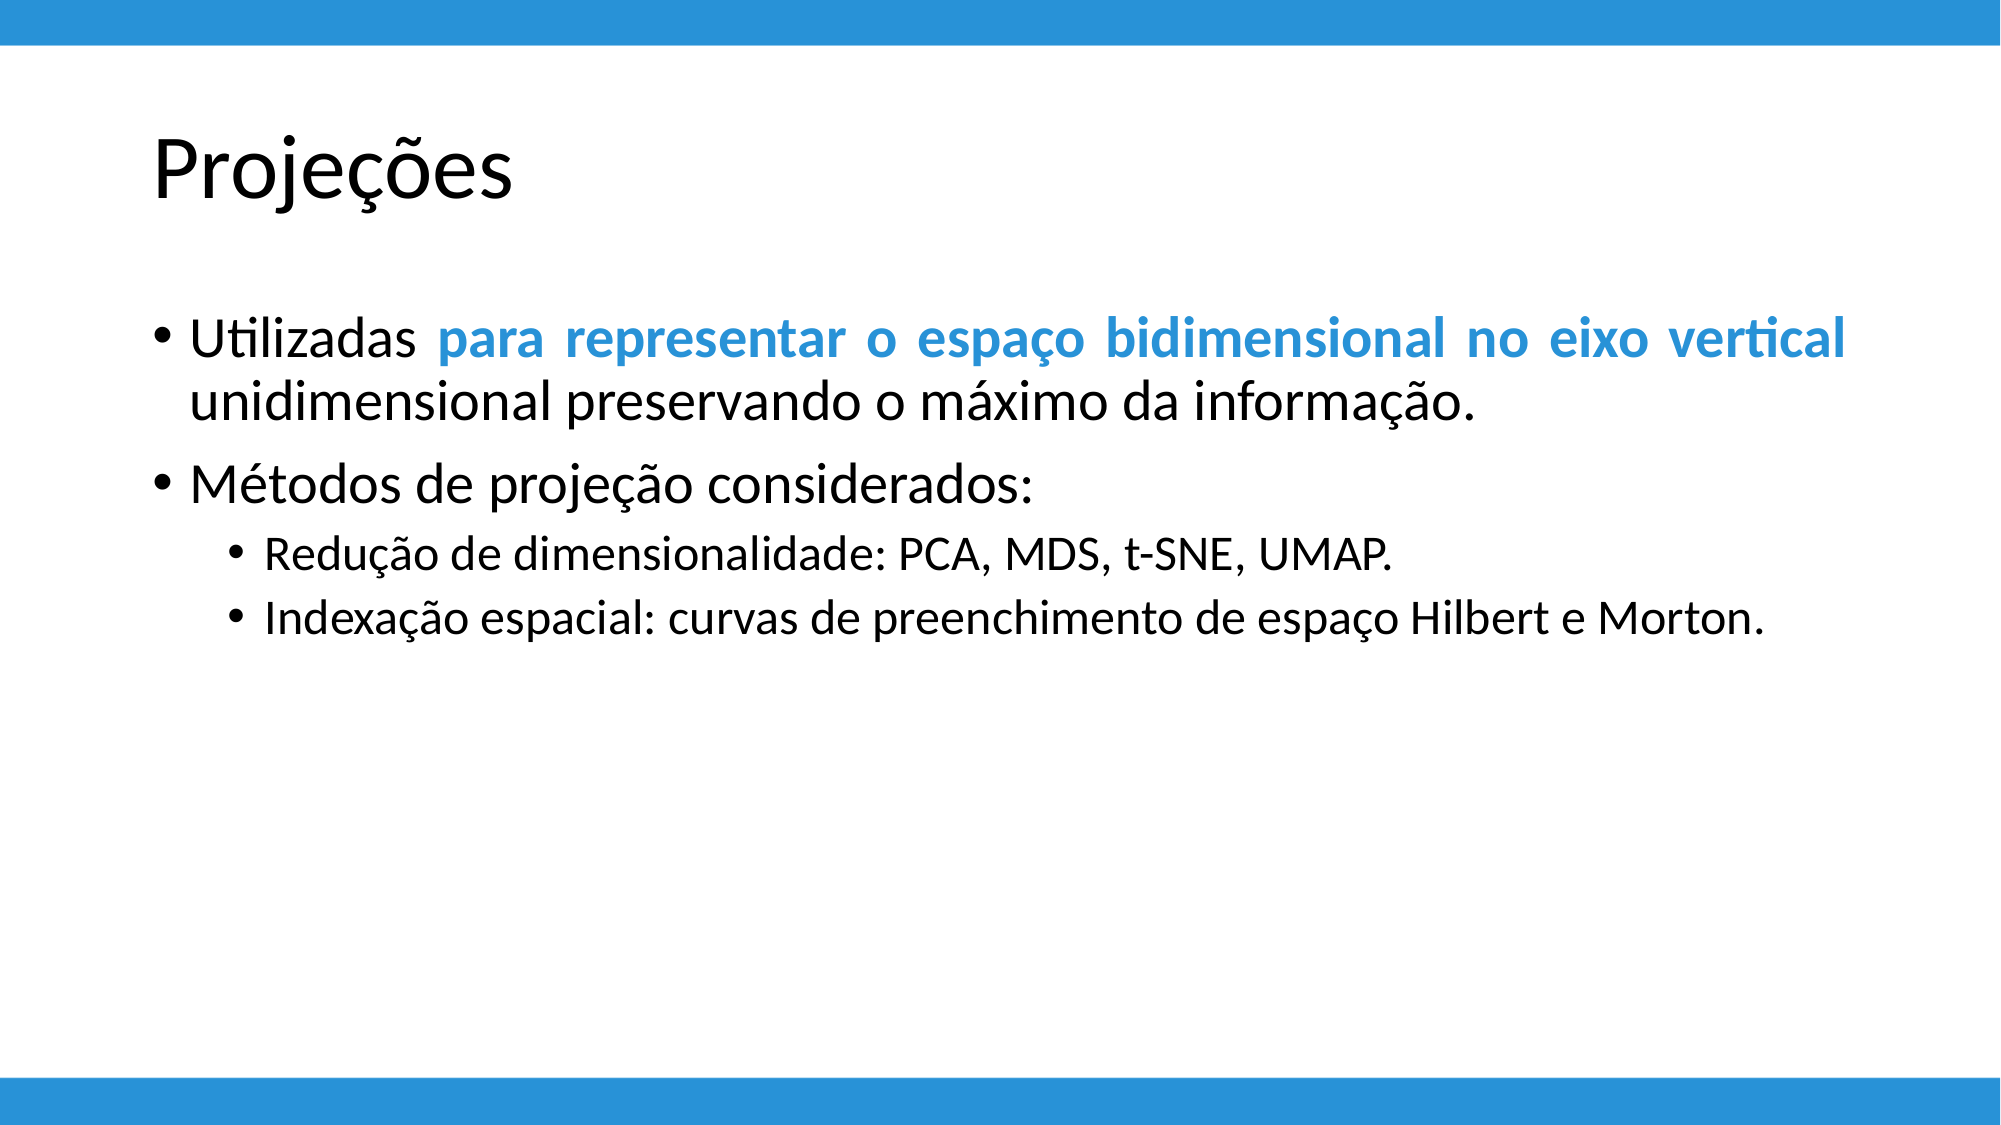

# Projeções
Utilizadas para representar o espaço bidimensional no eixo vertical unidimensional preservando o máximo da informação.
Métodos de projeção considerados:
Redução de dimensionalidade: PCA, MDS, t-SNE, UMAP.
Indexação espacial: curvas de preenchimento de espaço Hilbert e Morton.